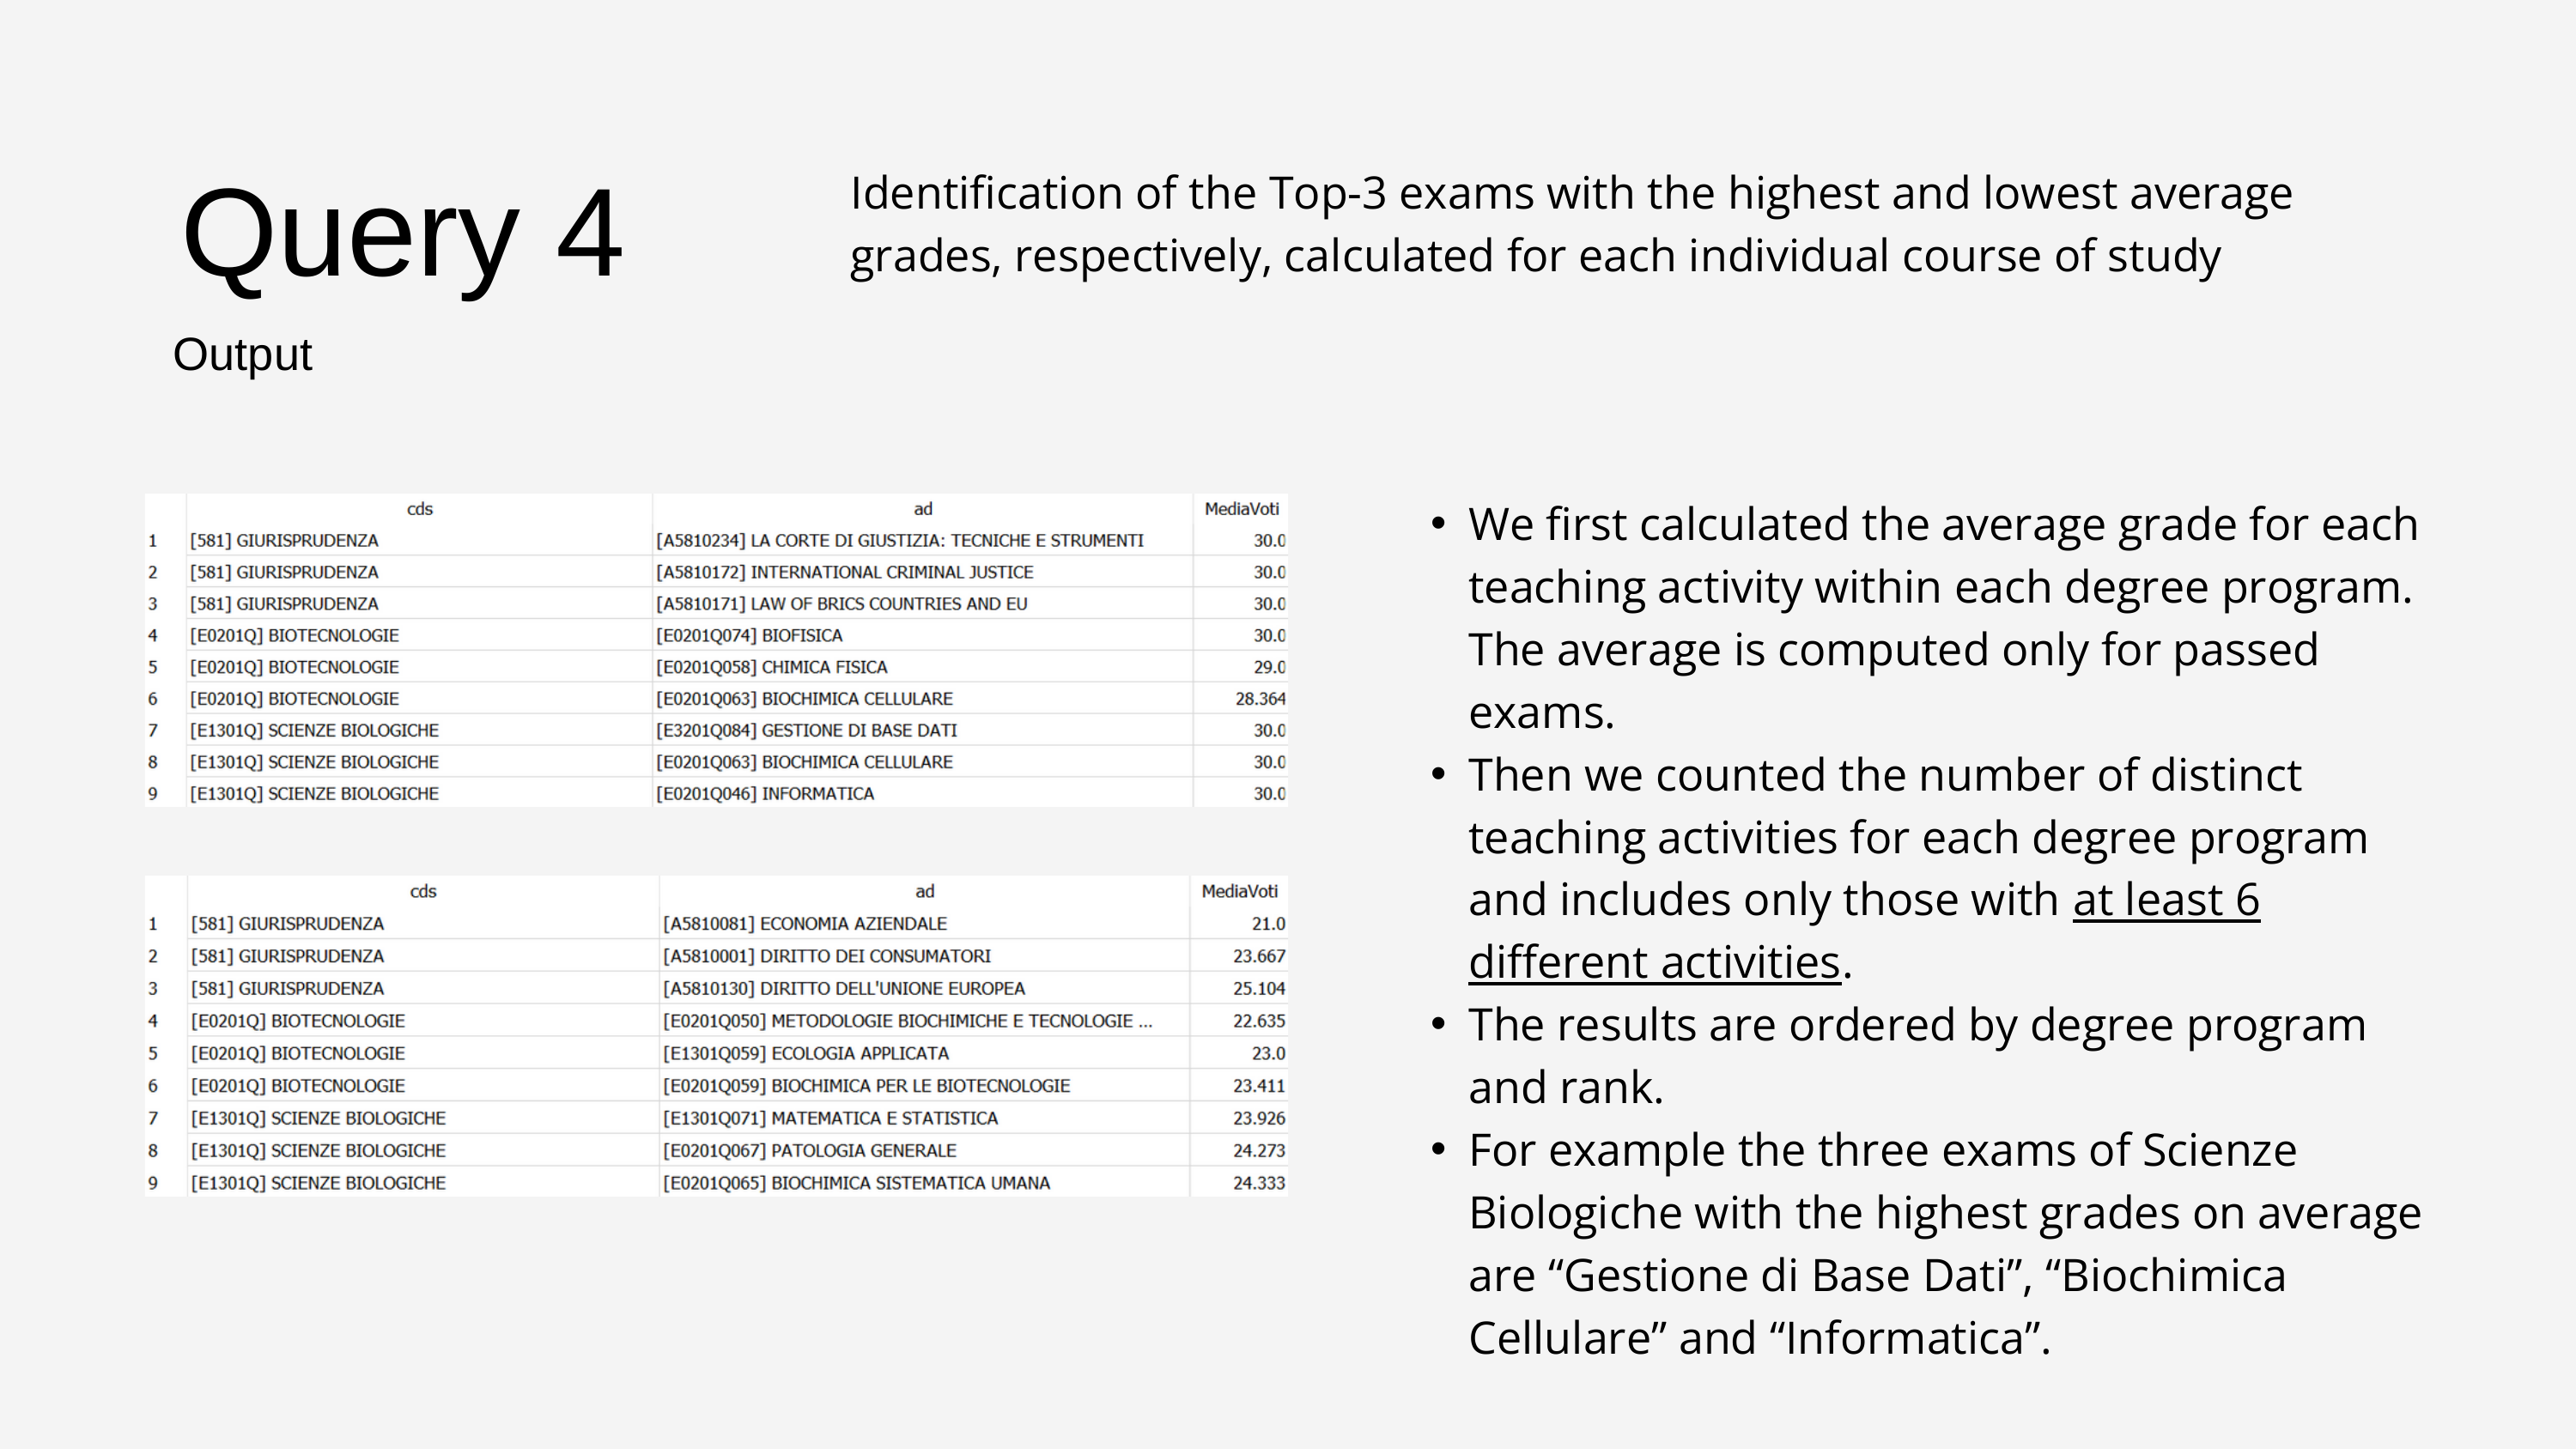

Query 4
Identification of the Top-3 exams with the highest and lowest average grades, respectively, calculated for each individual course of study
Output
We first calculated the average grade for each teaching activity within each degree program. The average is computed only for passed exams.
Then we counted the number of distinct teaching activities for each degree program and includes only those with at least 6 different activities.
The results are ordered by degree program and rank.
For example the three exams of Scienze Biologiche with the highest grades on average are “Gestione di Base Dati”, “Biochimica Cellulare” and “Informatica”.